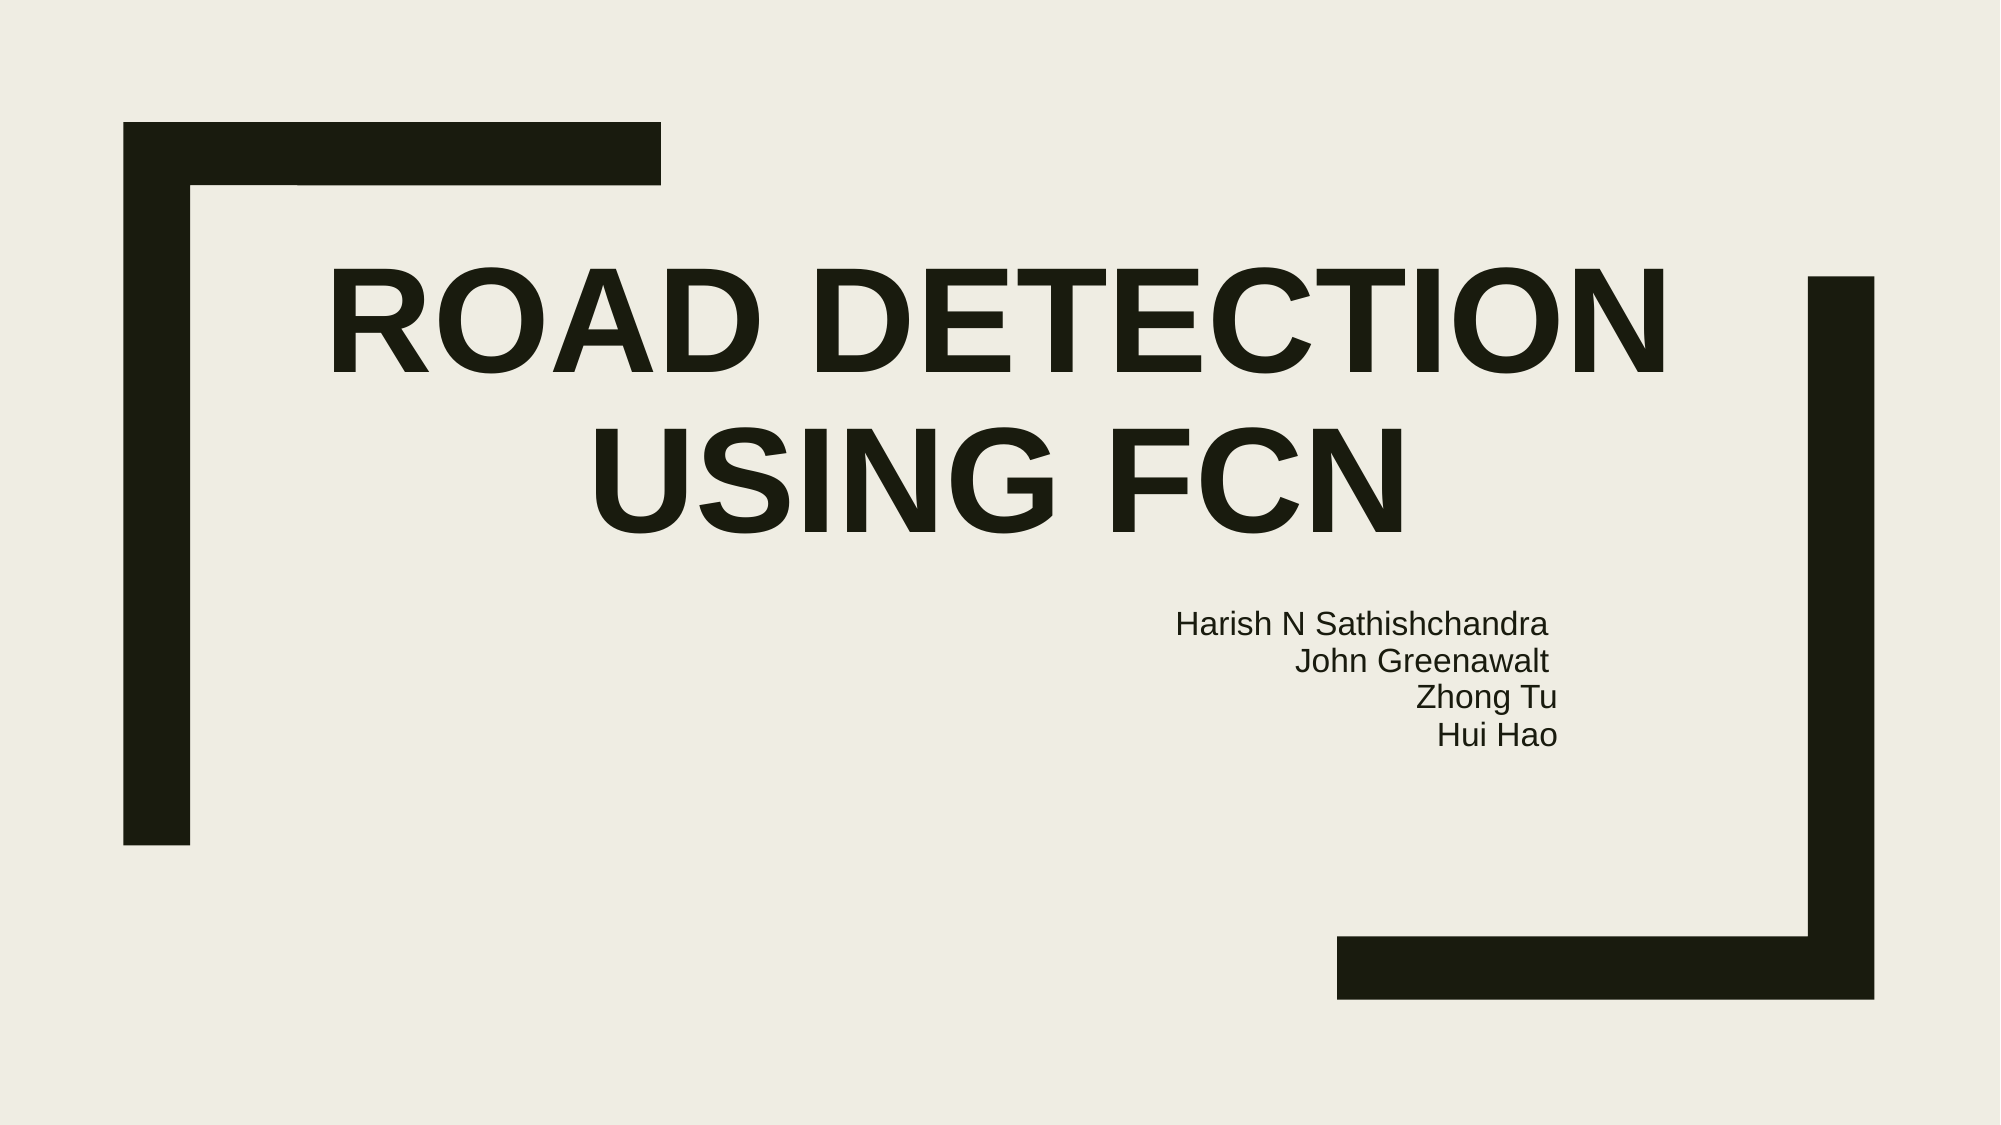

# ROAD DETECTION USING FCN
Harish N Sathishchandra
John Greenawalt
Zhong Tu
Hui Hao